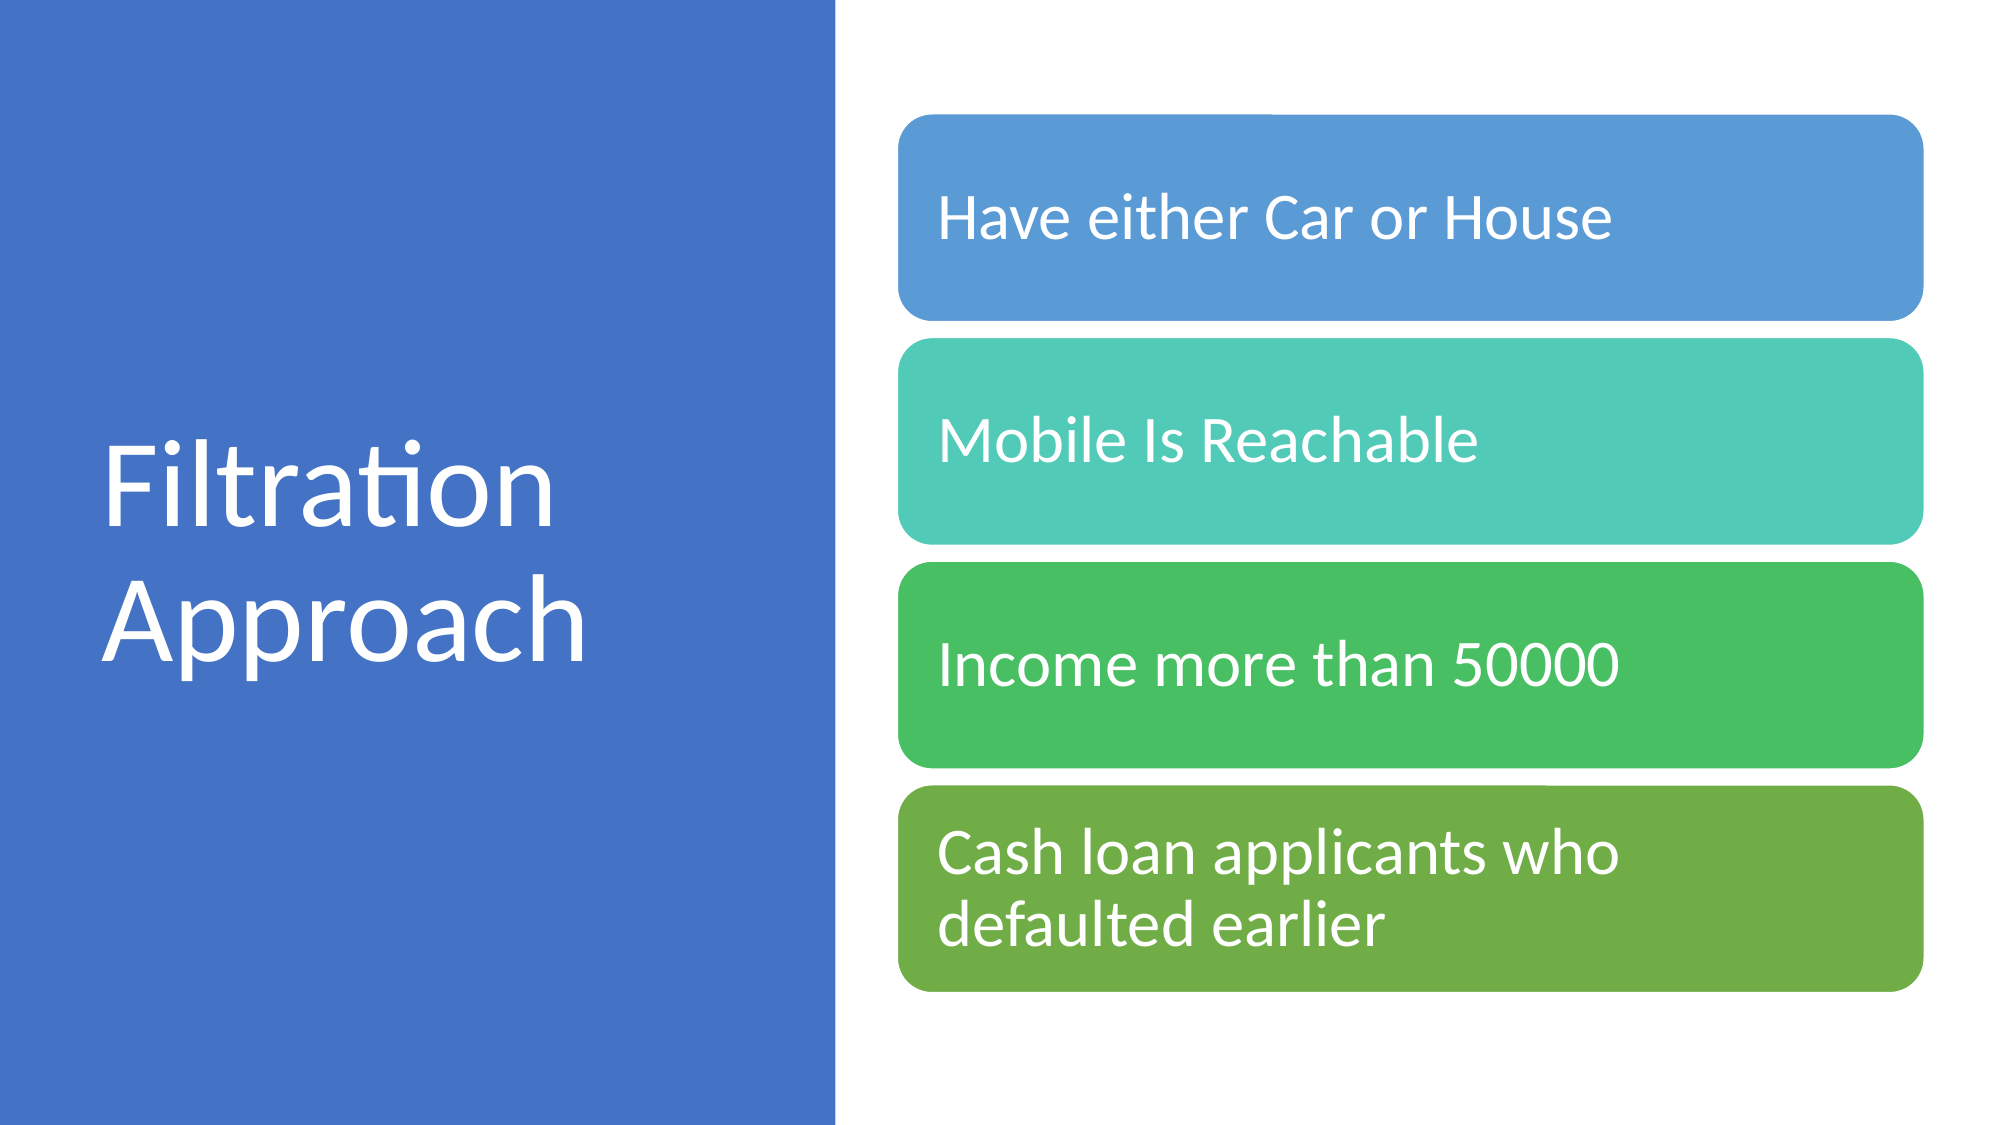

# Filtration Approach
Have either Car or House
Mobile Is Reachable
Income more than 50000
Cash loan applicants who defaulted earlier